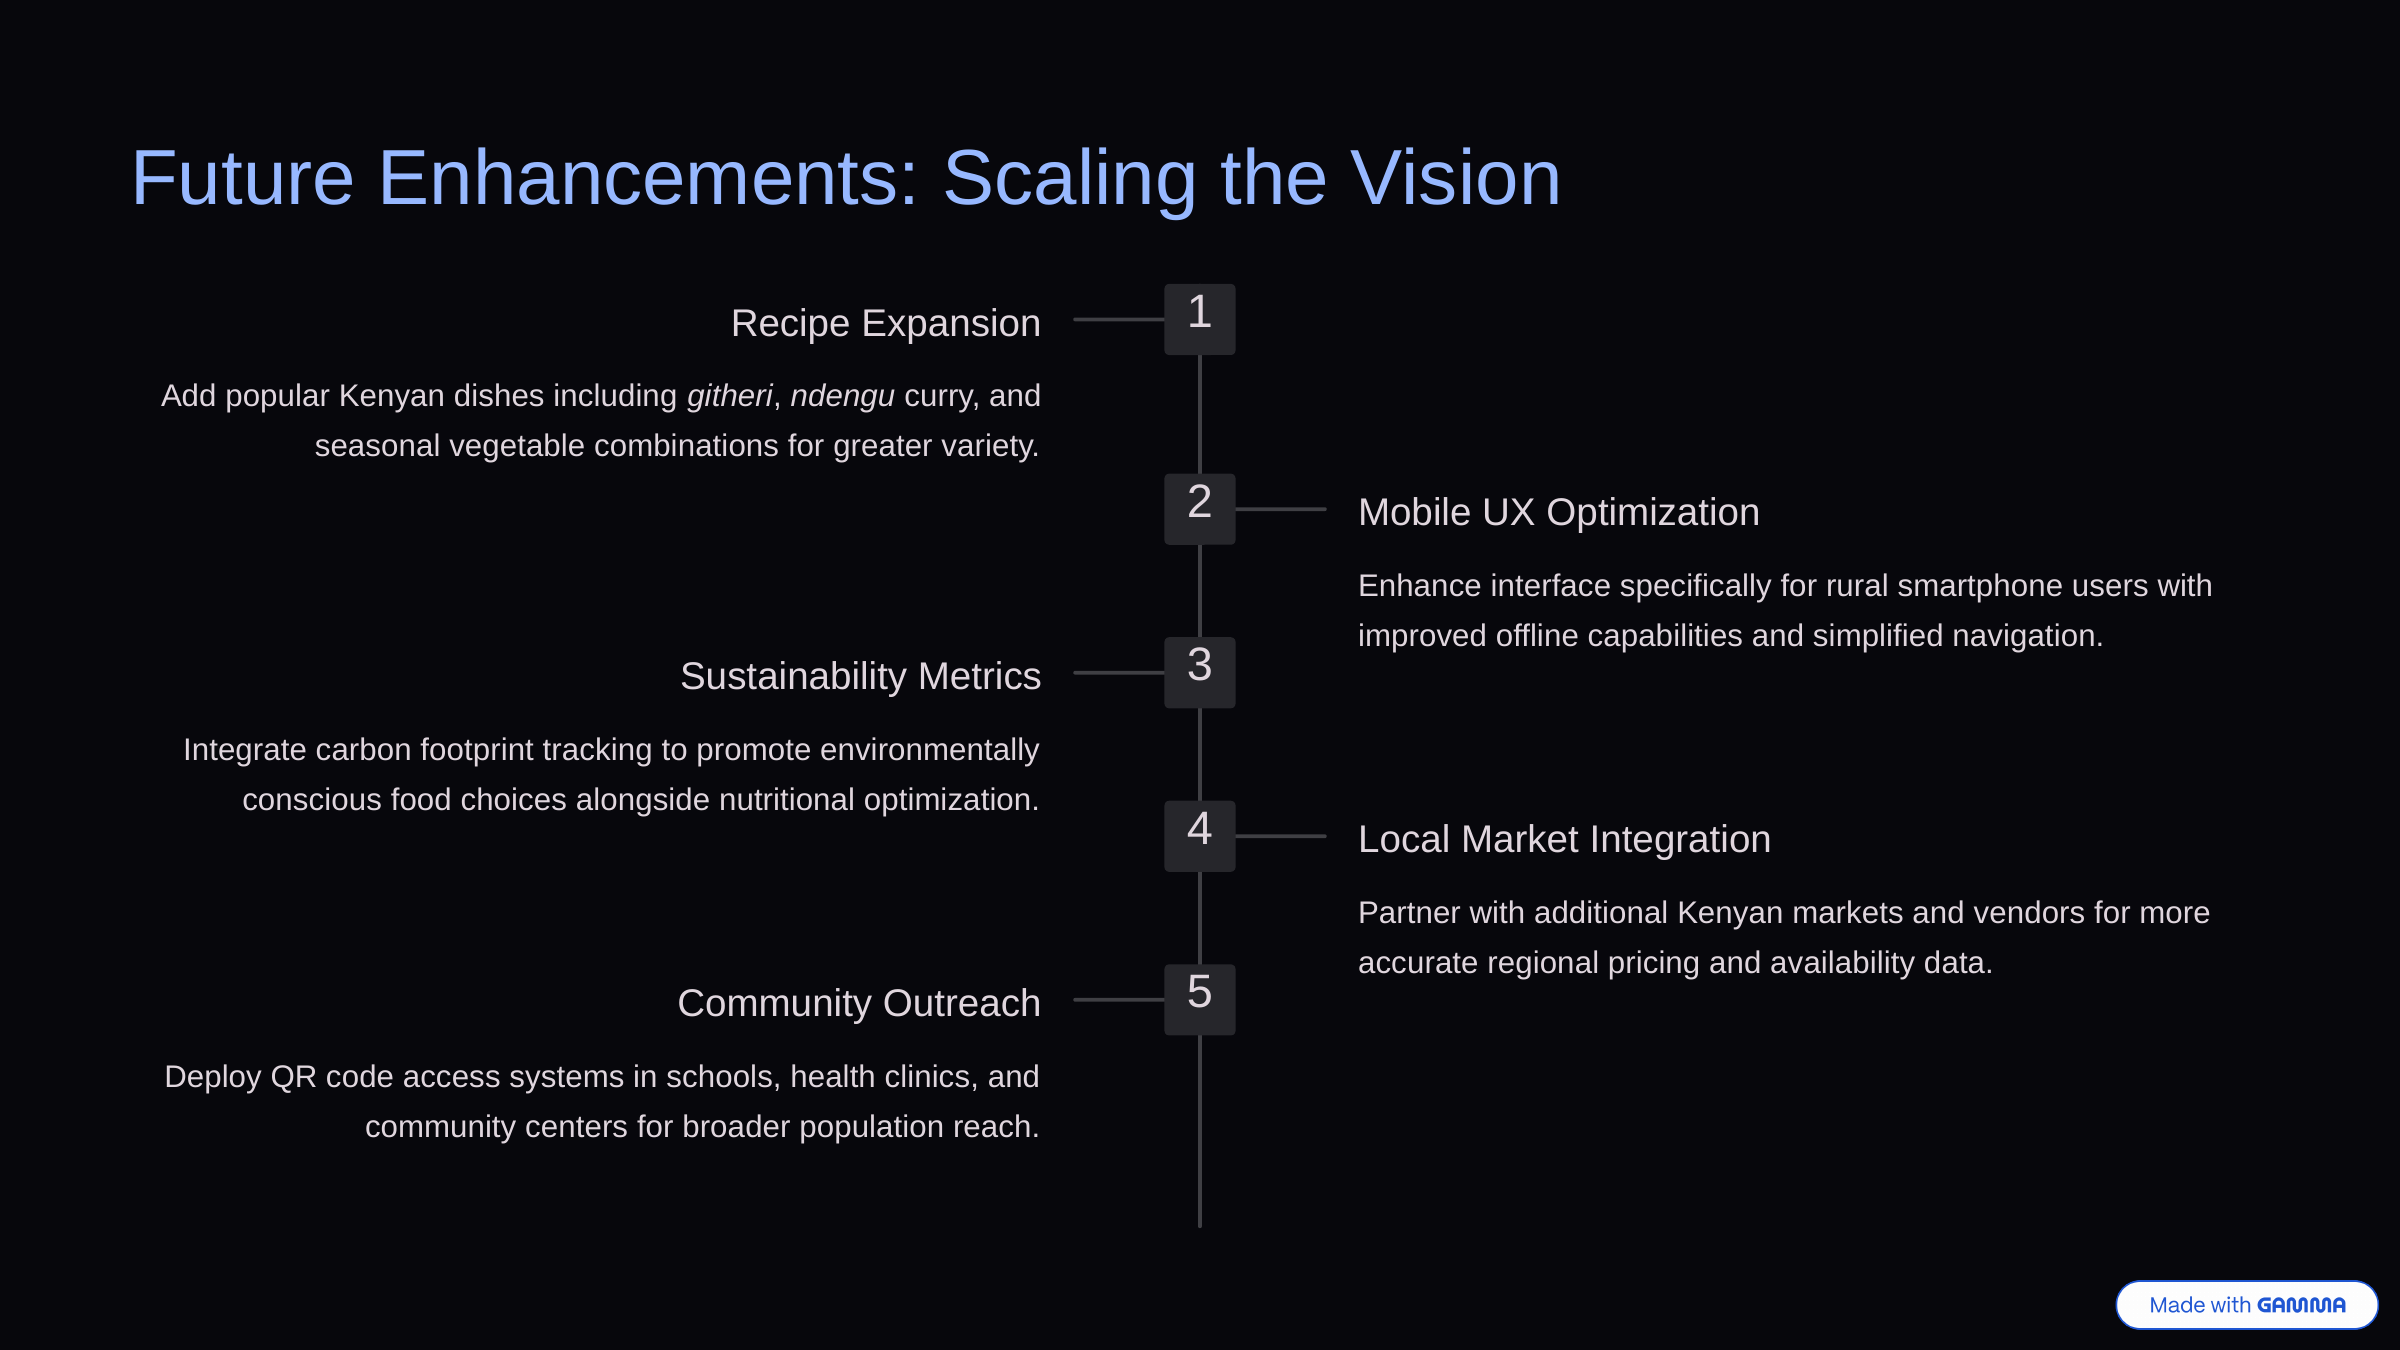

Future Enhancements: Scaling the Vision

1
Recipe Expansion

Add popular Kenyan dishes including githeri, ndengu curry, and seasonal vegetable combinations for greater variety.

2
Mobile UX Optimization

Enhance interface specifically for rural smartphone users with improved offline capabilities and simplified navigation.

3
Sustainability Metrics

Integrate carbon footprint tracking to promote environmentally conscious food choices alongside nutritional optimization.

4
Local Market Integration

Partner with additional Kenyan markets and vendors for more accurate regional pricing and availability data.

5
Community Outreach

Deploy QR code access systems in schools, health clinics, and community centers for broader population reach.